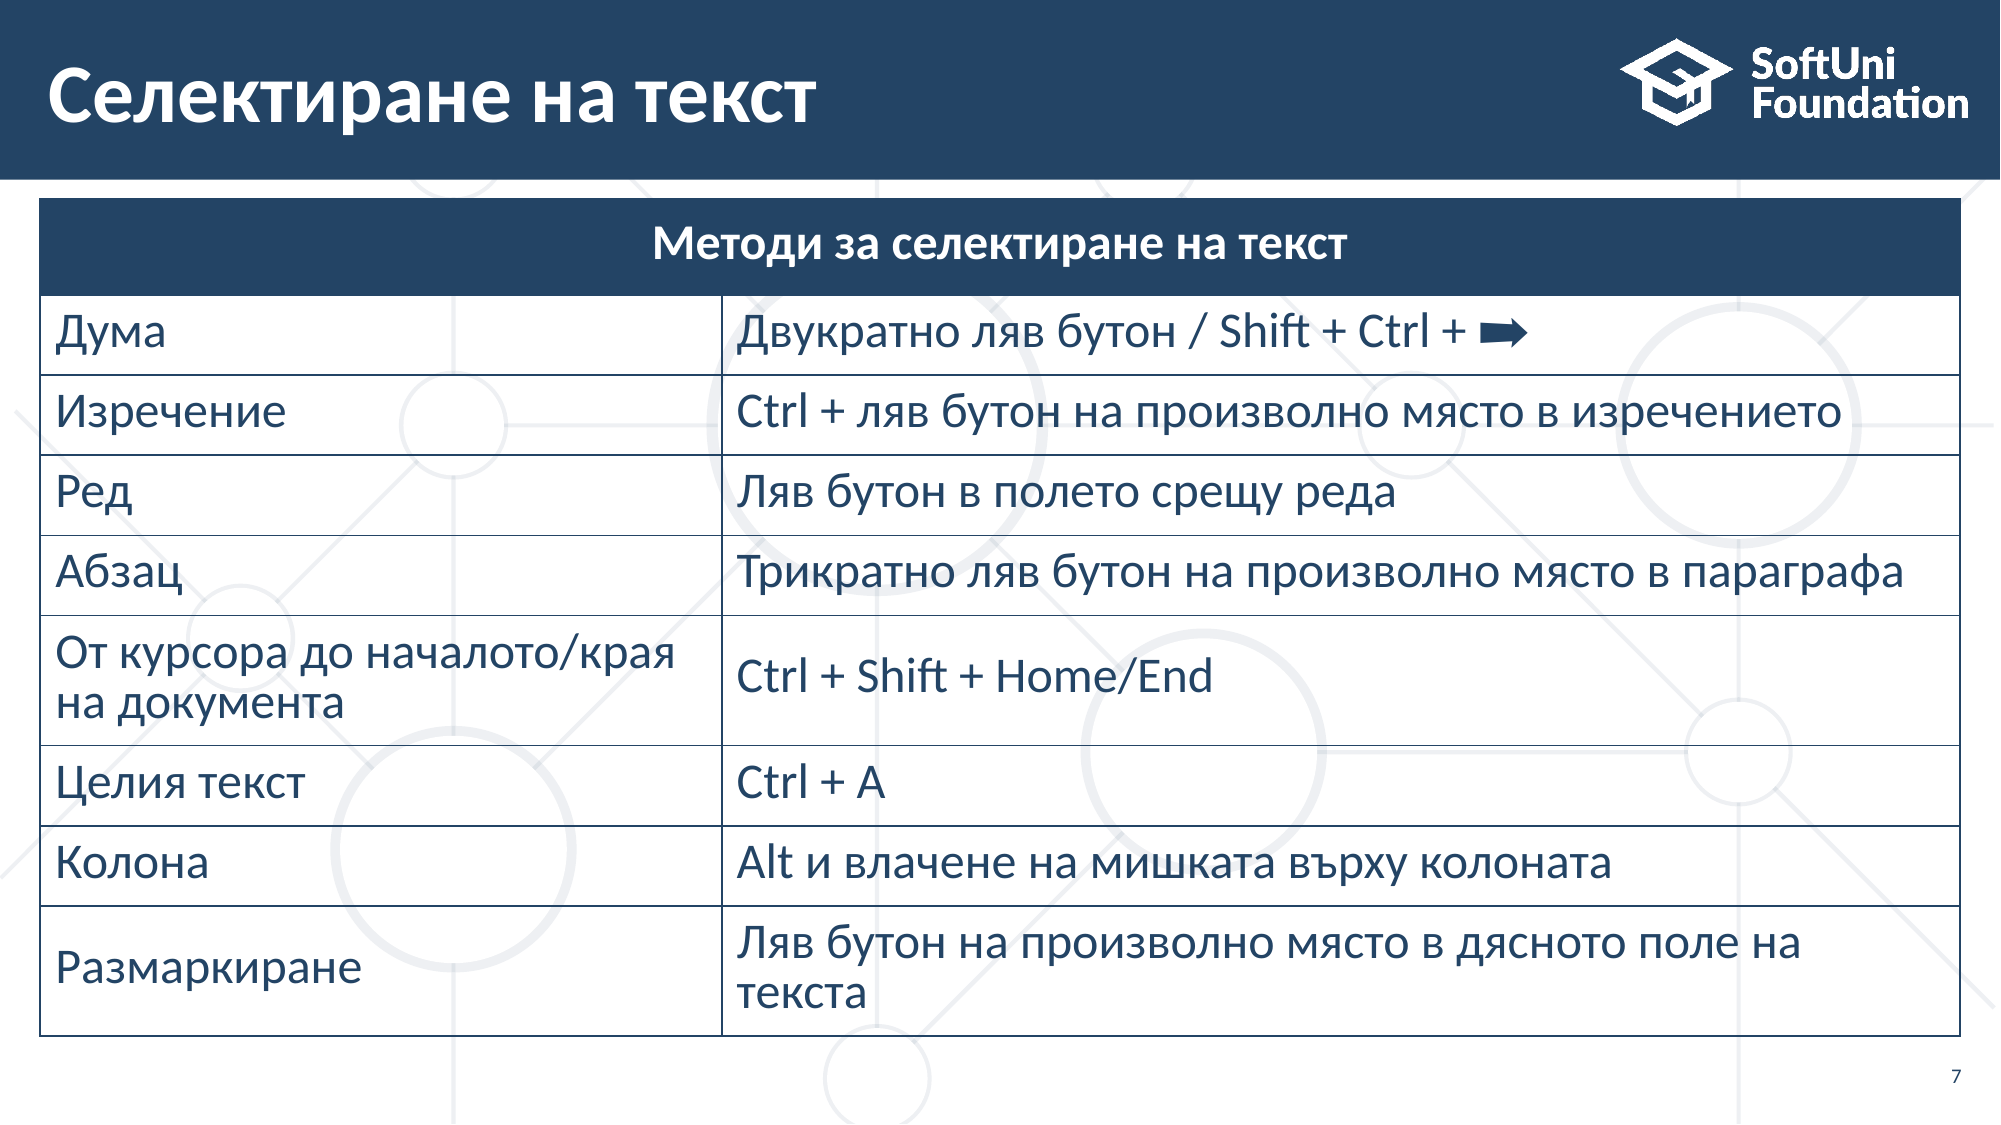

# Селектиране на текст
| Методи за селектиране на текст |  |
| --- | --- |
| Дума | Двукратно ляв бутон / Shift + Ctrl + ➡ |
| Изречение | Ctrl + ляв бутон на произволно място в изречението |
| Ред | Ляв бутон в полето срещу реда |
| Абзац | Трикратно ляв бутон на произволно място в параграфа |
| От курсора до началото/края на документа | Ctrl + Shift + Home/End |
| Целия текст | Ctrl + A |
| Колона | Alt и влачене на мишката върху колоната |
| Размаркиране | Ляв бутон на произволно място в дясното поле на текста |
7